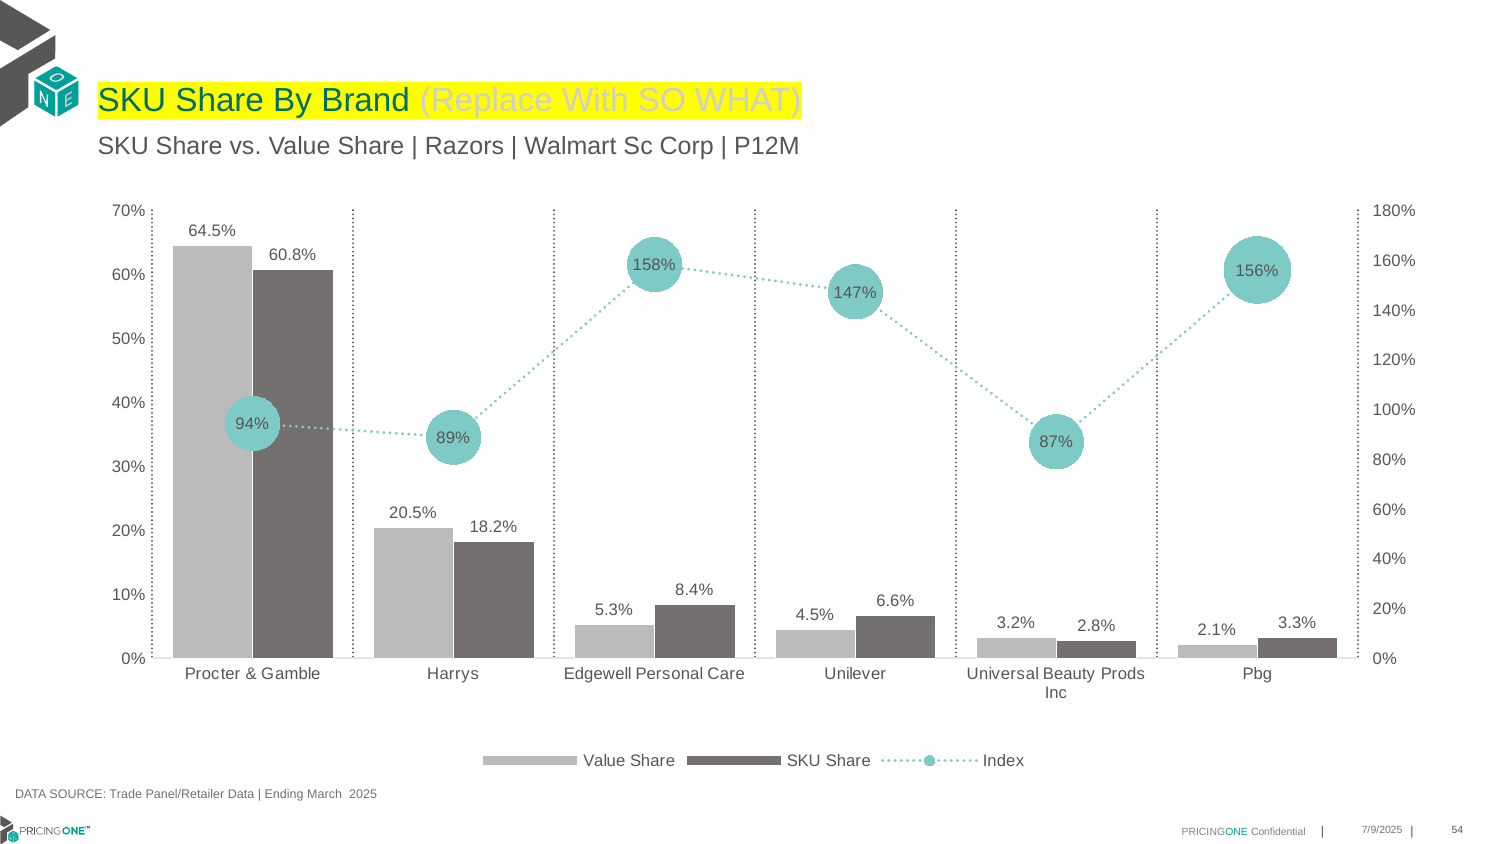

# SKU Share By Brand (Replace With SO WHAT)
SKU Share vs. Value Share | Razors | Walmart Sc Corp | P12M

### Chart

| Category | Value Share | SKU Share | Index |
|---|---|---|---|
| Procter & Gamble | 0.6447193202999075 | 0.6080679405520171 | 0.9431514170680644 |
| Harrys | 0.20469757345628167 | 0.18174097664543523 | 0.887851153175739 |
| Edgewell Personal Care | 0.052881543838262185 | 0.08365180467091297 | 1.5818714545619432 |
| Unilever | 0.044999654738848094 | 0.06624203821656052 | 1.4720565880114171 |
| Universal Beauty Prods Inc | 0.03172996075494019 | 0.027600849256900217 | 0.8698671098294034 |
| Pbg | 0.02095429977545837 | 0.032696390658174104 | 1.5603666554617133 |
DATA SOURCE: Trade Panel/Retailer Data | Ending March  2025

7/9/2025
54